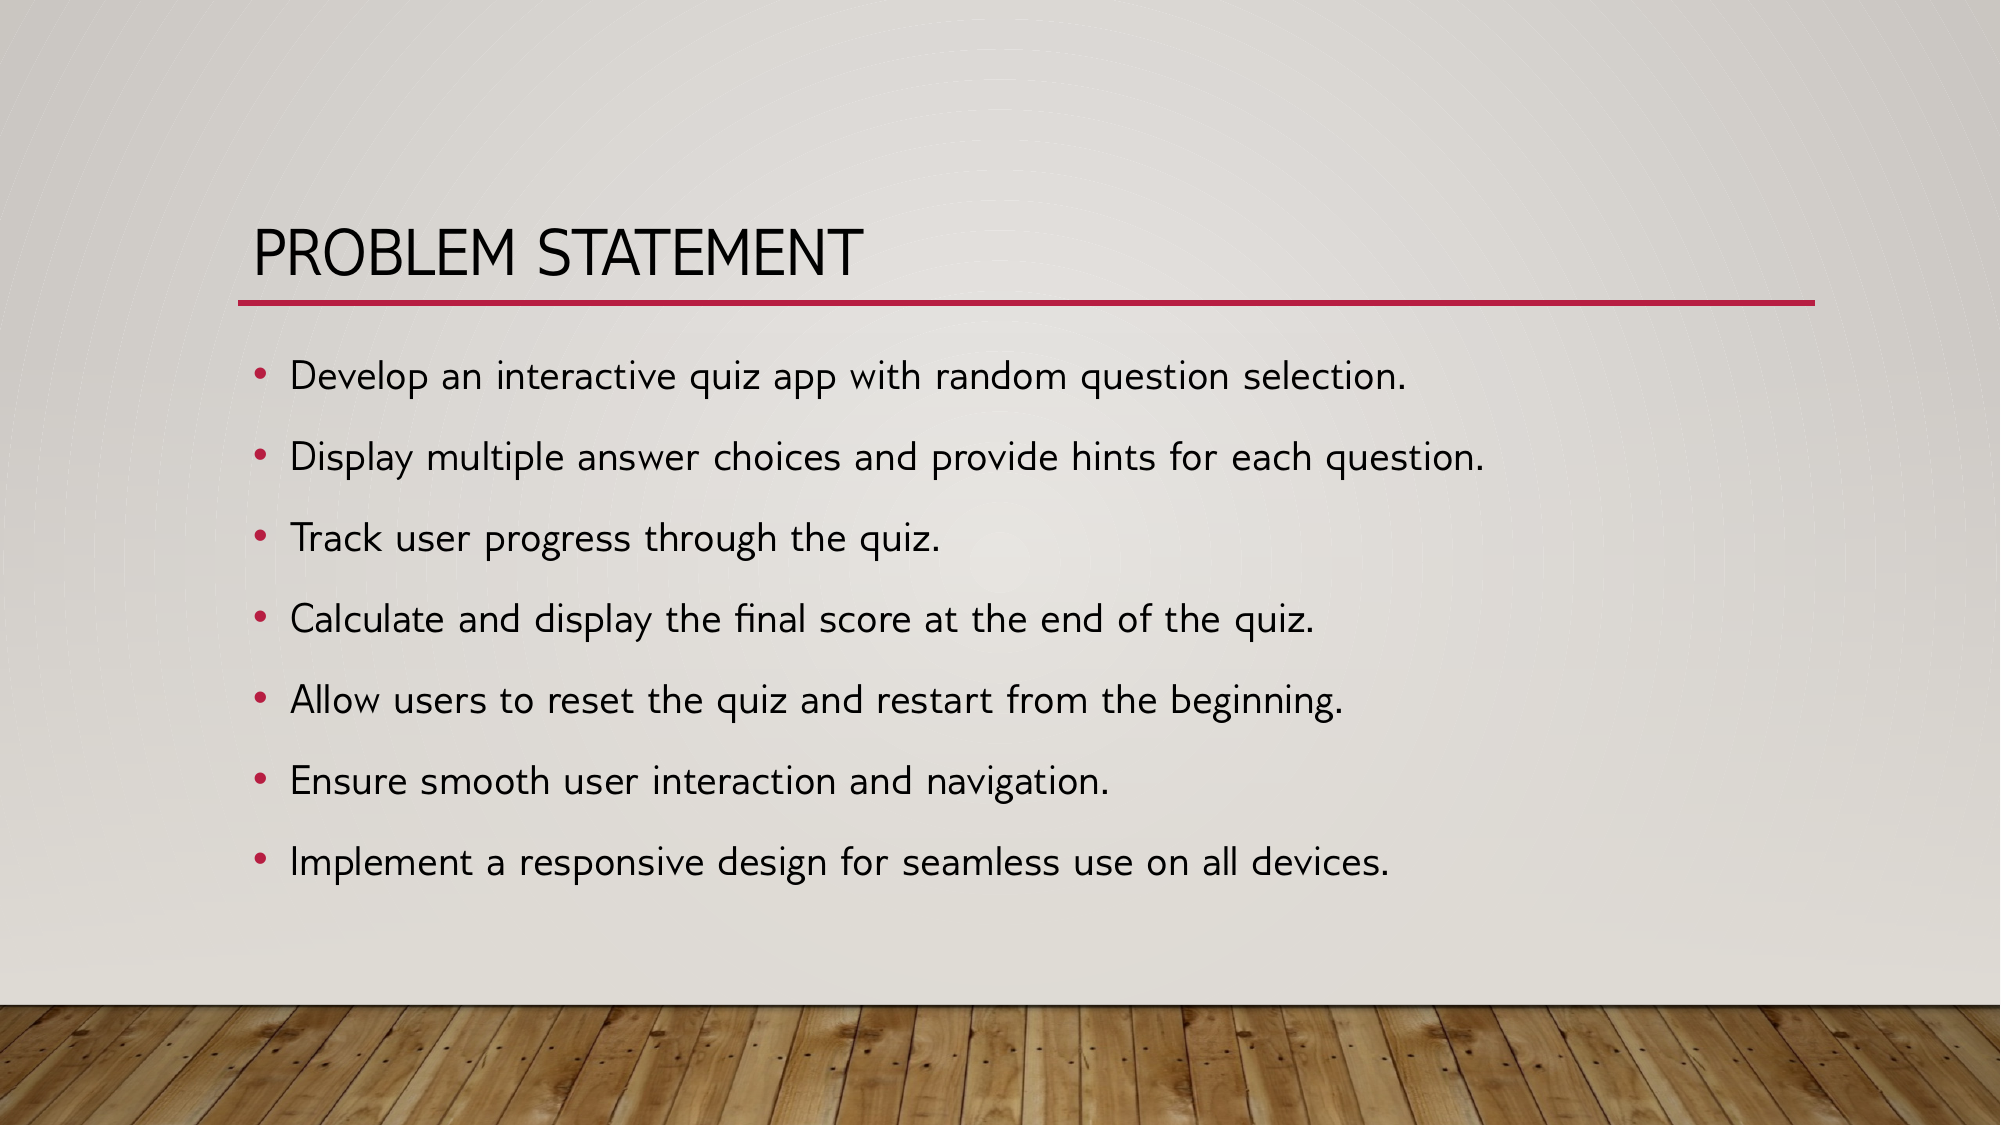

# Problem statement
Develop an interactive quiz app with random question selection.
Display multiple answer choices and provide hints for each question.
Track user progress through the quiz.
Calculate and display the final score at the end of the quiz.
Allow users to reset the quiz and restart from the beginning.
Ensure smooth user interaction and navigation.
Implement a responsive design for seamless use on all devices.